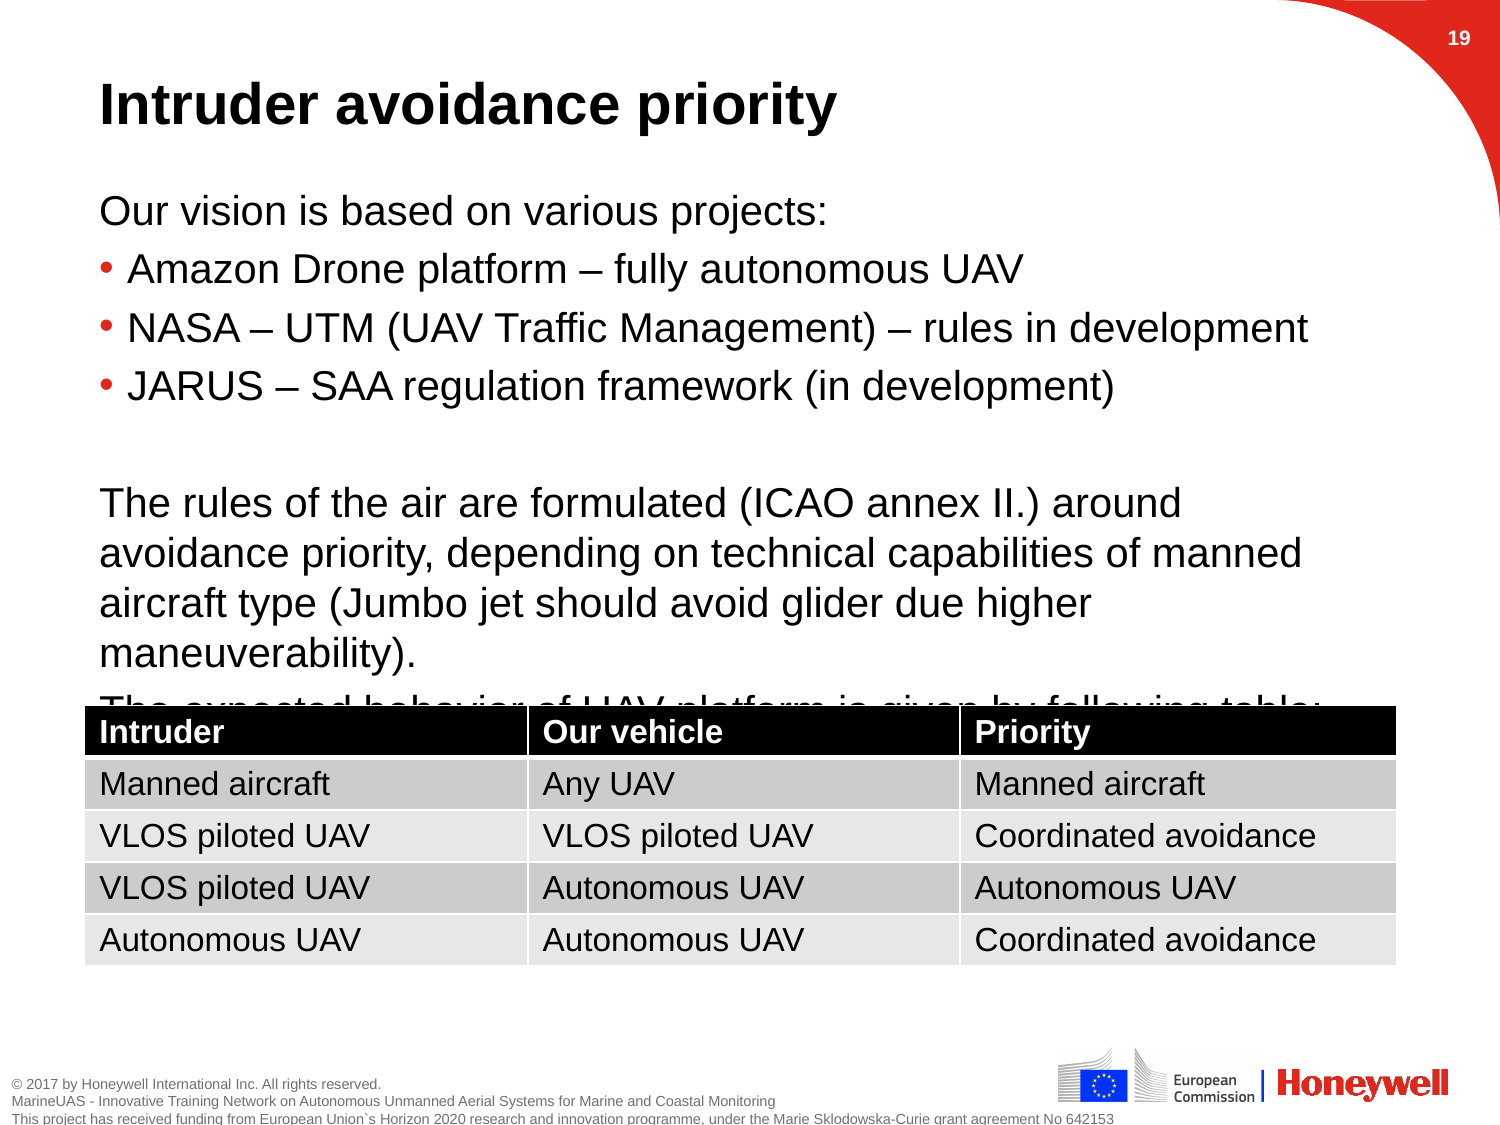

19
# Intruder avoidance priority
Our vision is based on various projects:
Amazon Drone platform – fully autonomous UAV
NASA – UTM (UAV Traffic Management) – rules in development
JARUS – SAA regulation framework (in development)

The rules of the air are formulated (ICAO annex II.) around avoidance priority, depending on technical capabilities of manned aircraft type (Jumbo jet should avoid glider due higher maneuverability).
The expected behavior of UAV platform is given by following table:
| Intruder | Our vehicle | Priority |
| --- | --- | --- |
| Manned aircraft | Any UAV | Manned aircraft |
| VLOS piloted UAV | VLOS piloted UAV | Coordinated avoidance |
| VLOS piloted UAV | Autonomous UAV | Autonomous UAV |
| Autonomous UAV | Autonomous UAV | Coordinated avoidance |